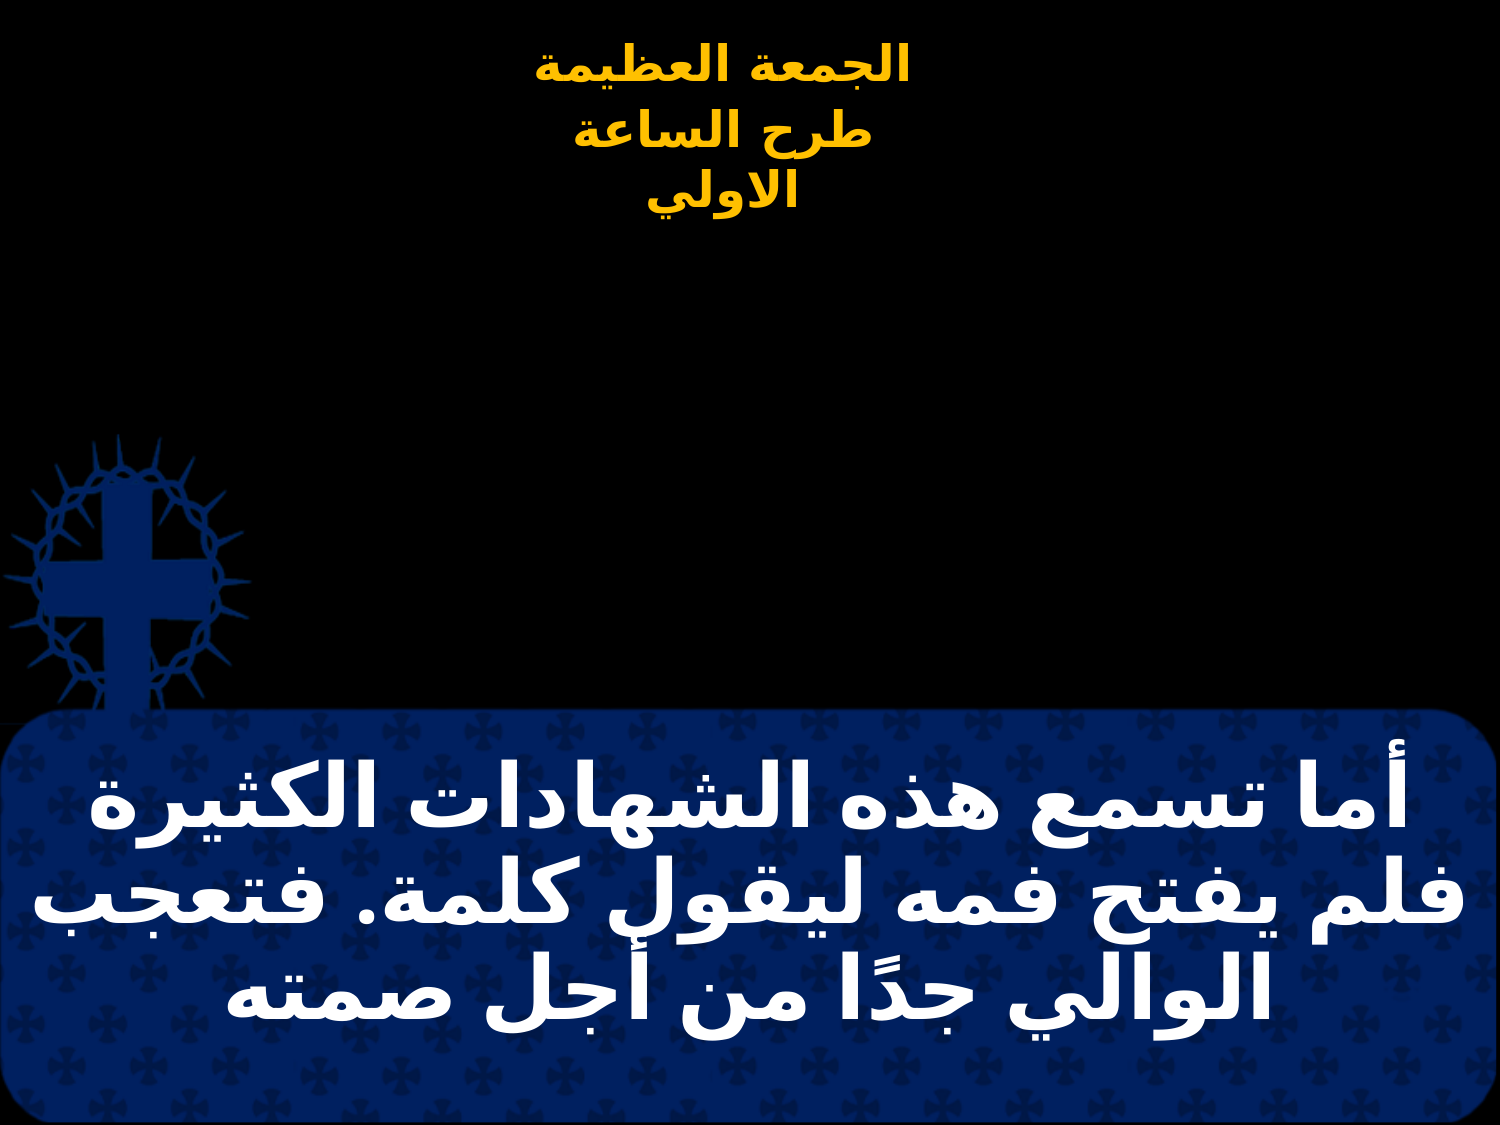

# أما تسمع هذه الشهادات الكثيرة فلم يفتح فمه ليقول كلمة. فتعجب الوالي جدًا من أجل صمته